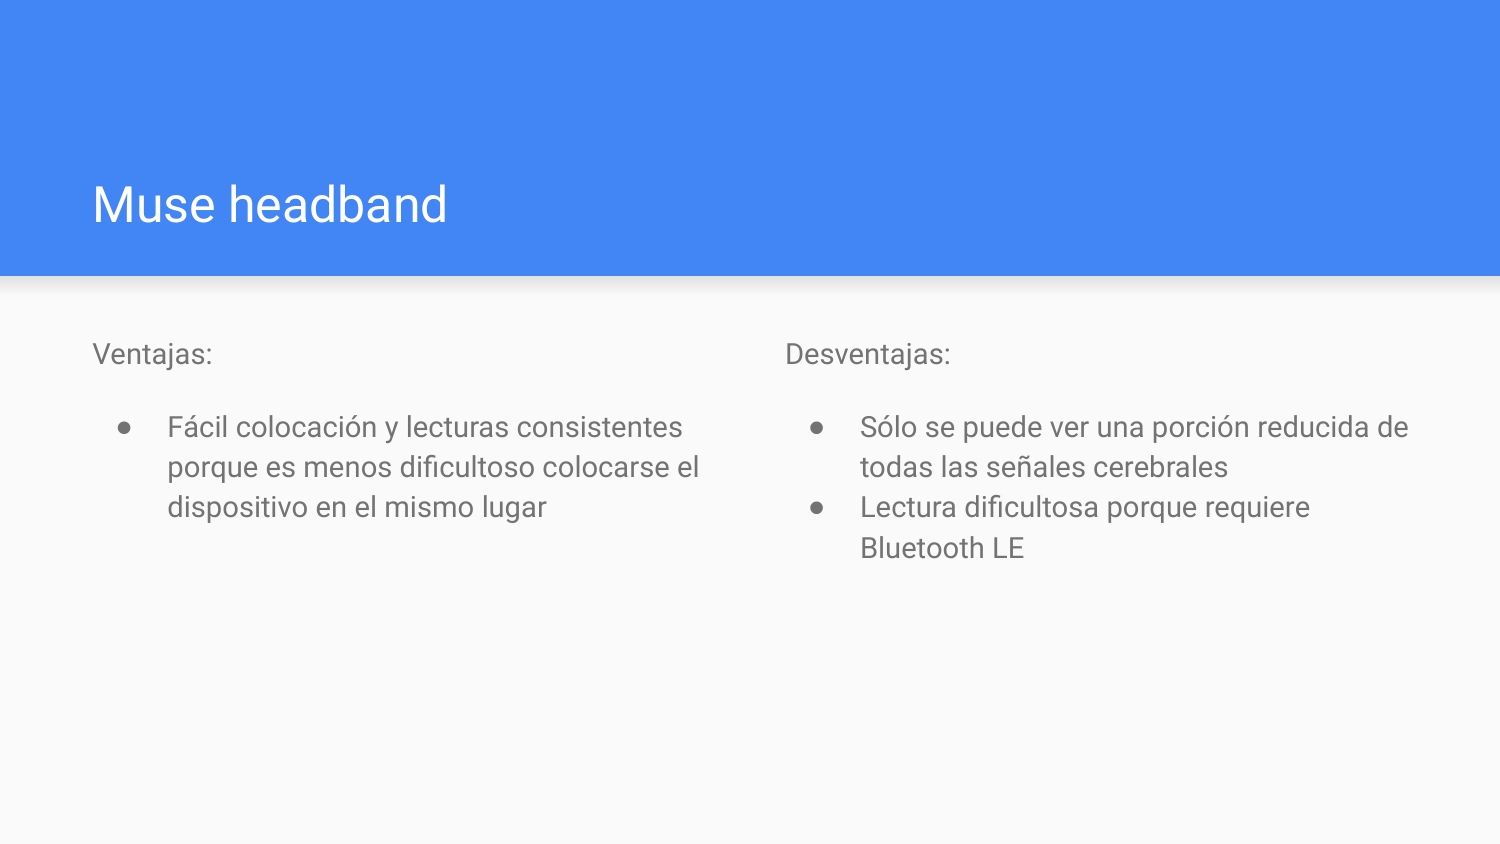

# Muse headband
Ventajas:
Fácil colocación y lecturas consistentes porque es menos dificultoso colocarse el dispositivo en el mismo lugar
Desventajas:
Sólo se puede ver una porción reducida de todas las señales cerebrales
Lectura dificultosa porque requiere Bluetooth LE